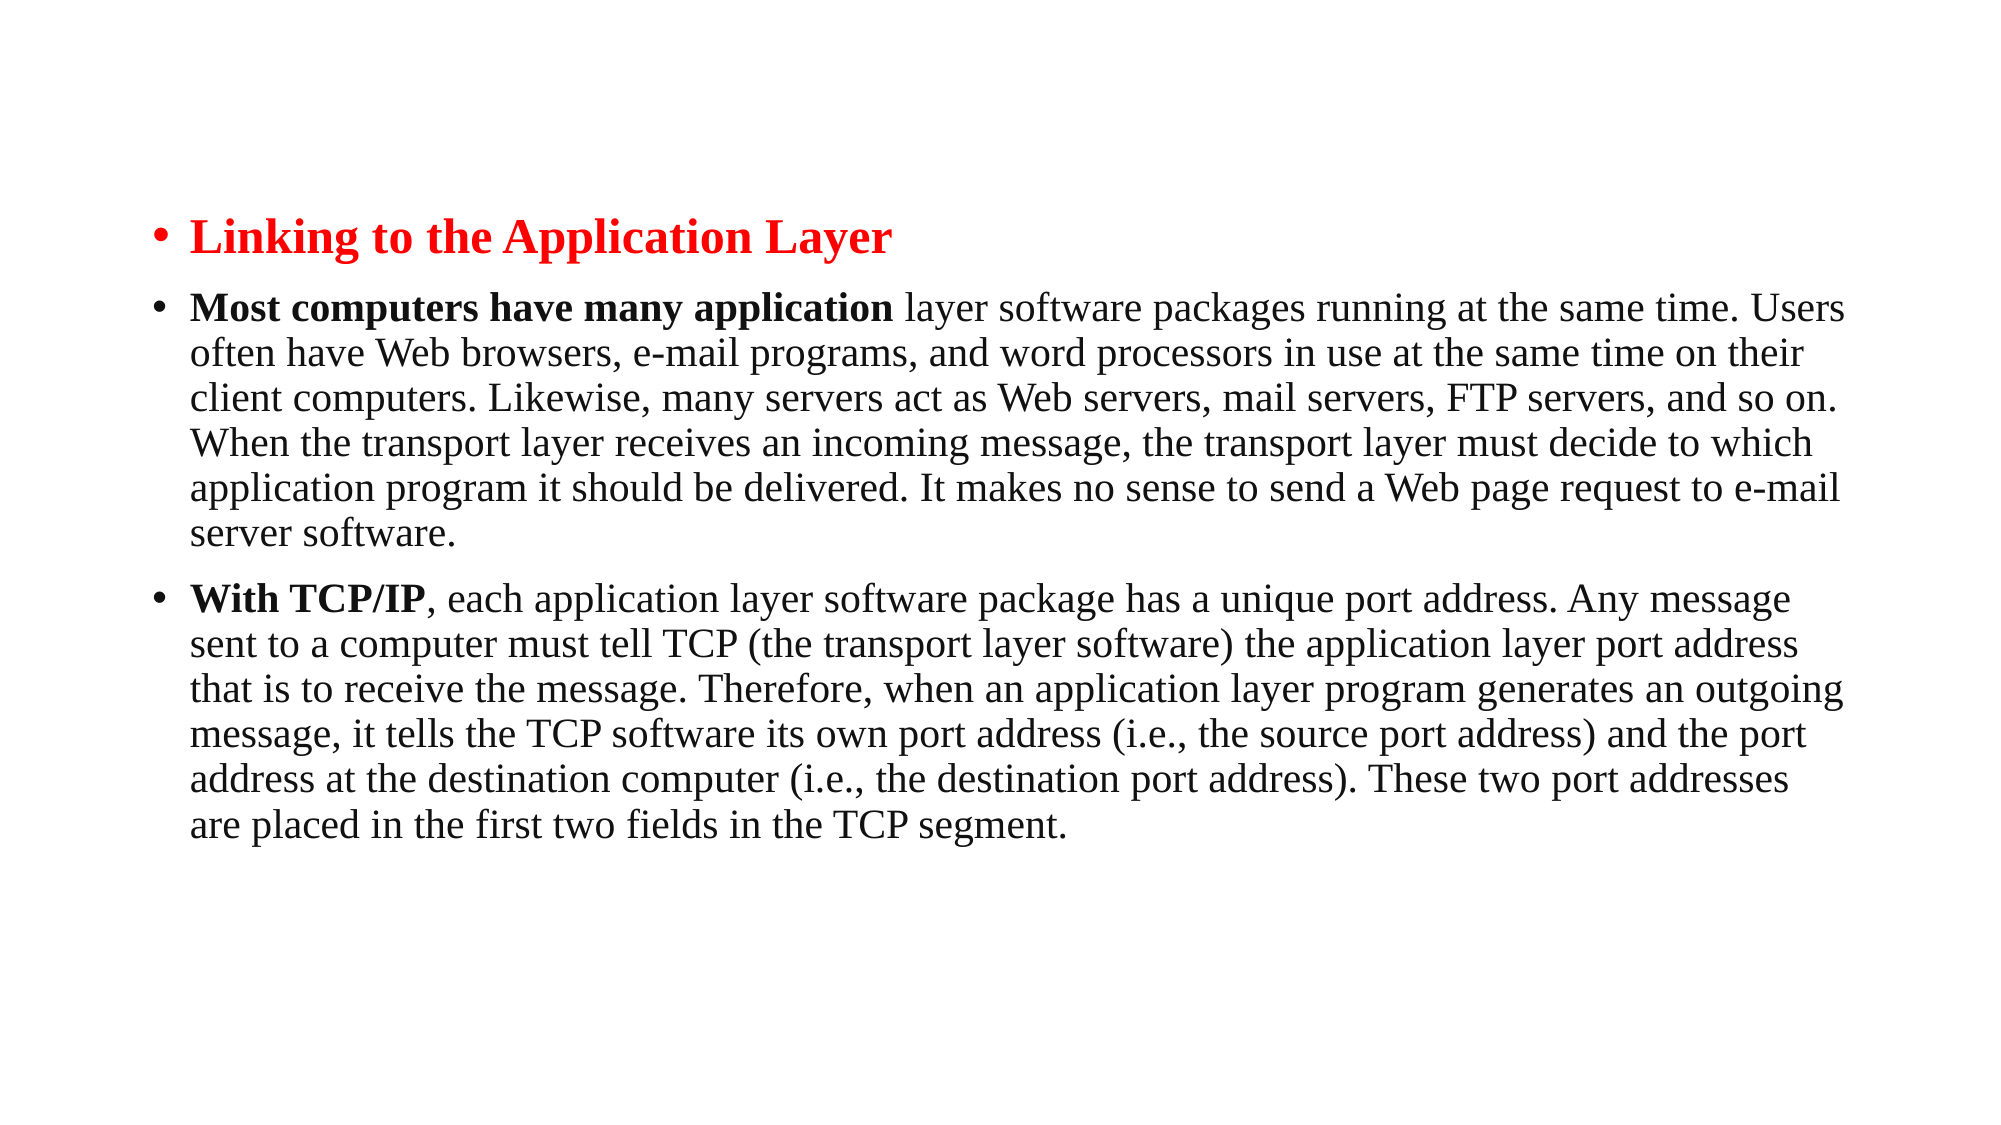

#
Linking to the Application Layer
Most computers have many application layer software packages running at the same time. Users often have Web browsers, e-mail programs, and word processors in use at the same time on their client computers. Likewise, many servers act as Web servers, mail servers, FTP servers, and so on. When the transport layer receives an incoming message, the transport layer must decide to which application program it should be delivered. It makes no sense to send a Web page request to e-mail server software.
With TCP/IP, each application layer software package has a unique port address. Any message sent to a computer must tell TCP (the transport layer software) the application layer port address that is to receive the message. Therefore, when an application layer program generates an outgoing message, it tells the TCP software its own port address (i.e., the source port address) and the port address at the destination computer (i.e., the destination port address). These two port addresses are placed in the first two fields in the TCP segment.